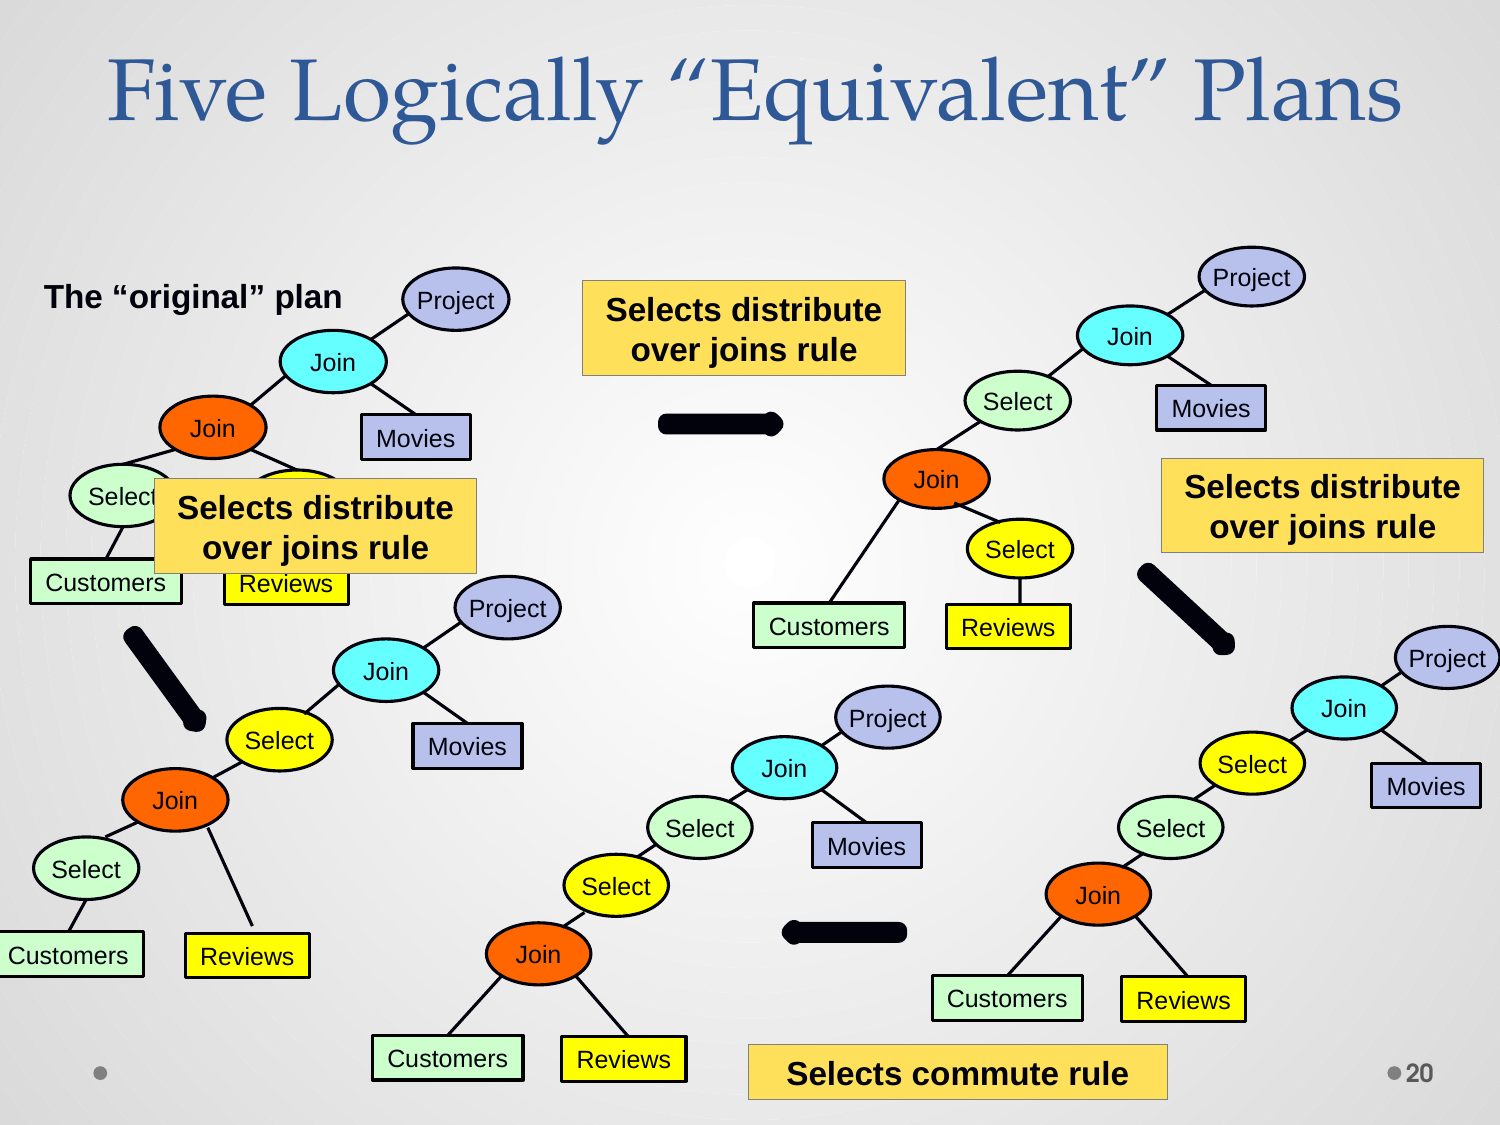

# Five Logically “Equivalent” Plans
Project
Join
Select
Movies
Join
Select
Customers
Reviews
The “original” plan
Project
Join
Join
Movies
Select
Select
Customers
Reviews
Selects distribute over joins rule

Selects distribute over joins rule
Selects distribute over joins rule
Project
Join
Select
Movies
Join
Select
Customers
Reviews

Project
Join
Select
Movies
Select
Join
Customers
Reviews

Project
Join
Select
Movies
Select
Join
Customers
Reviews

20
Selects commute rule